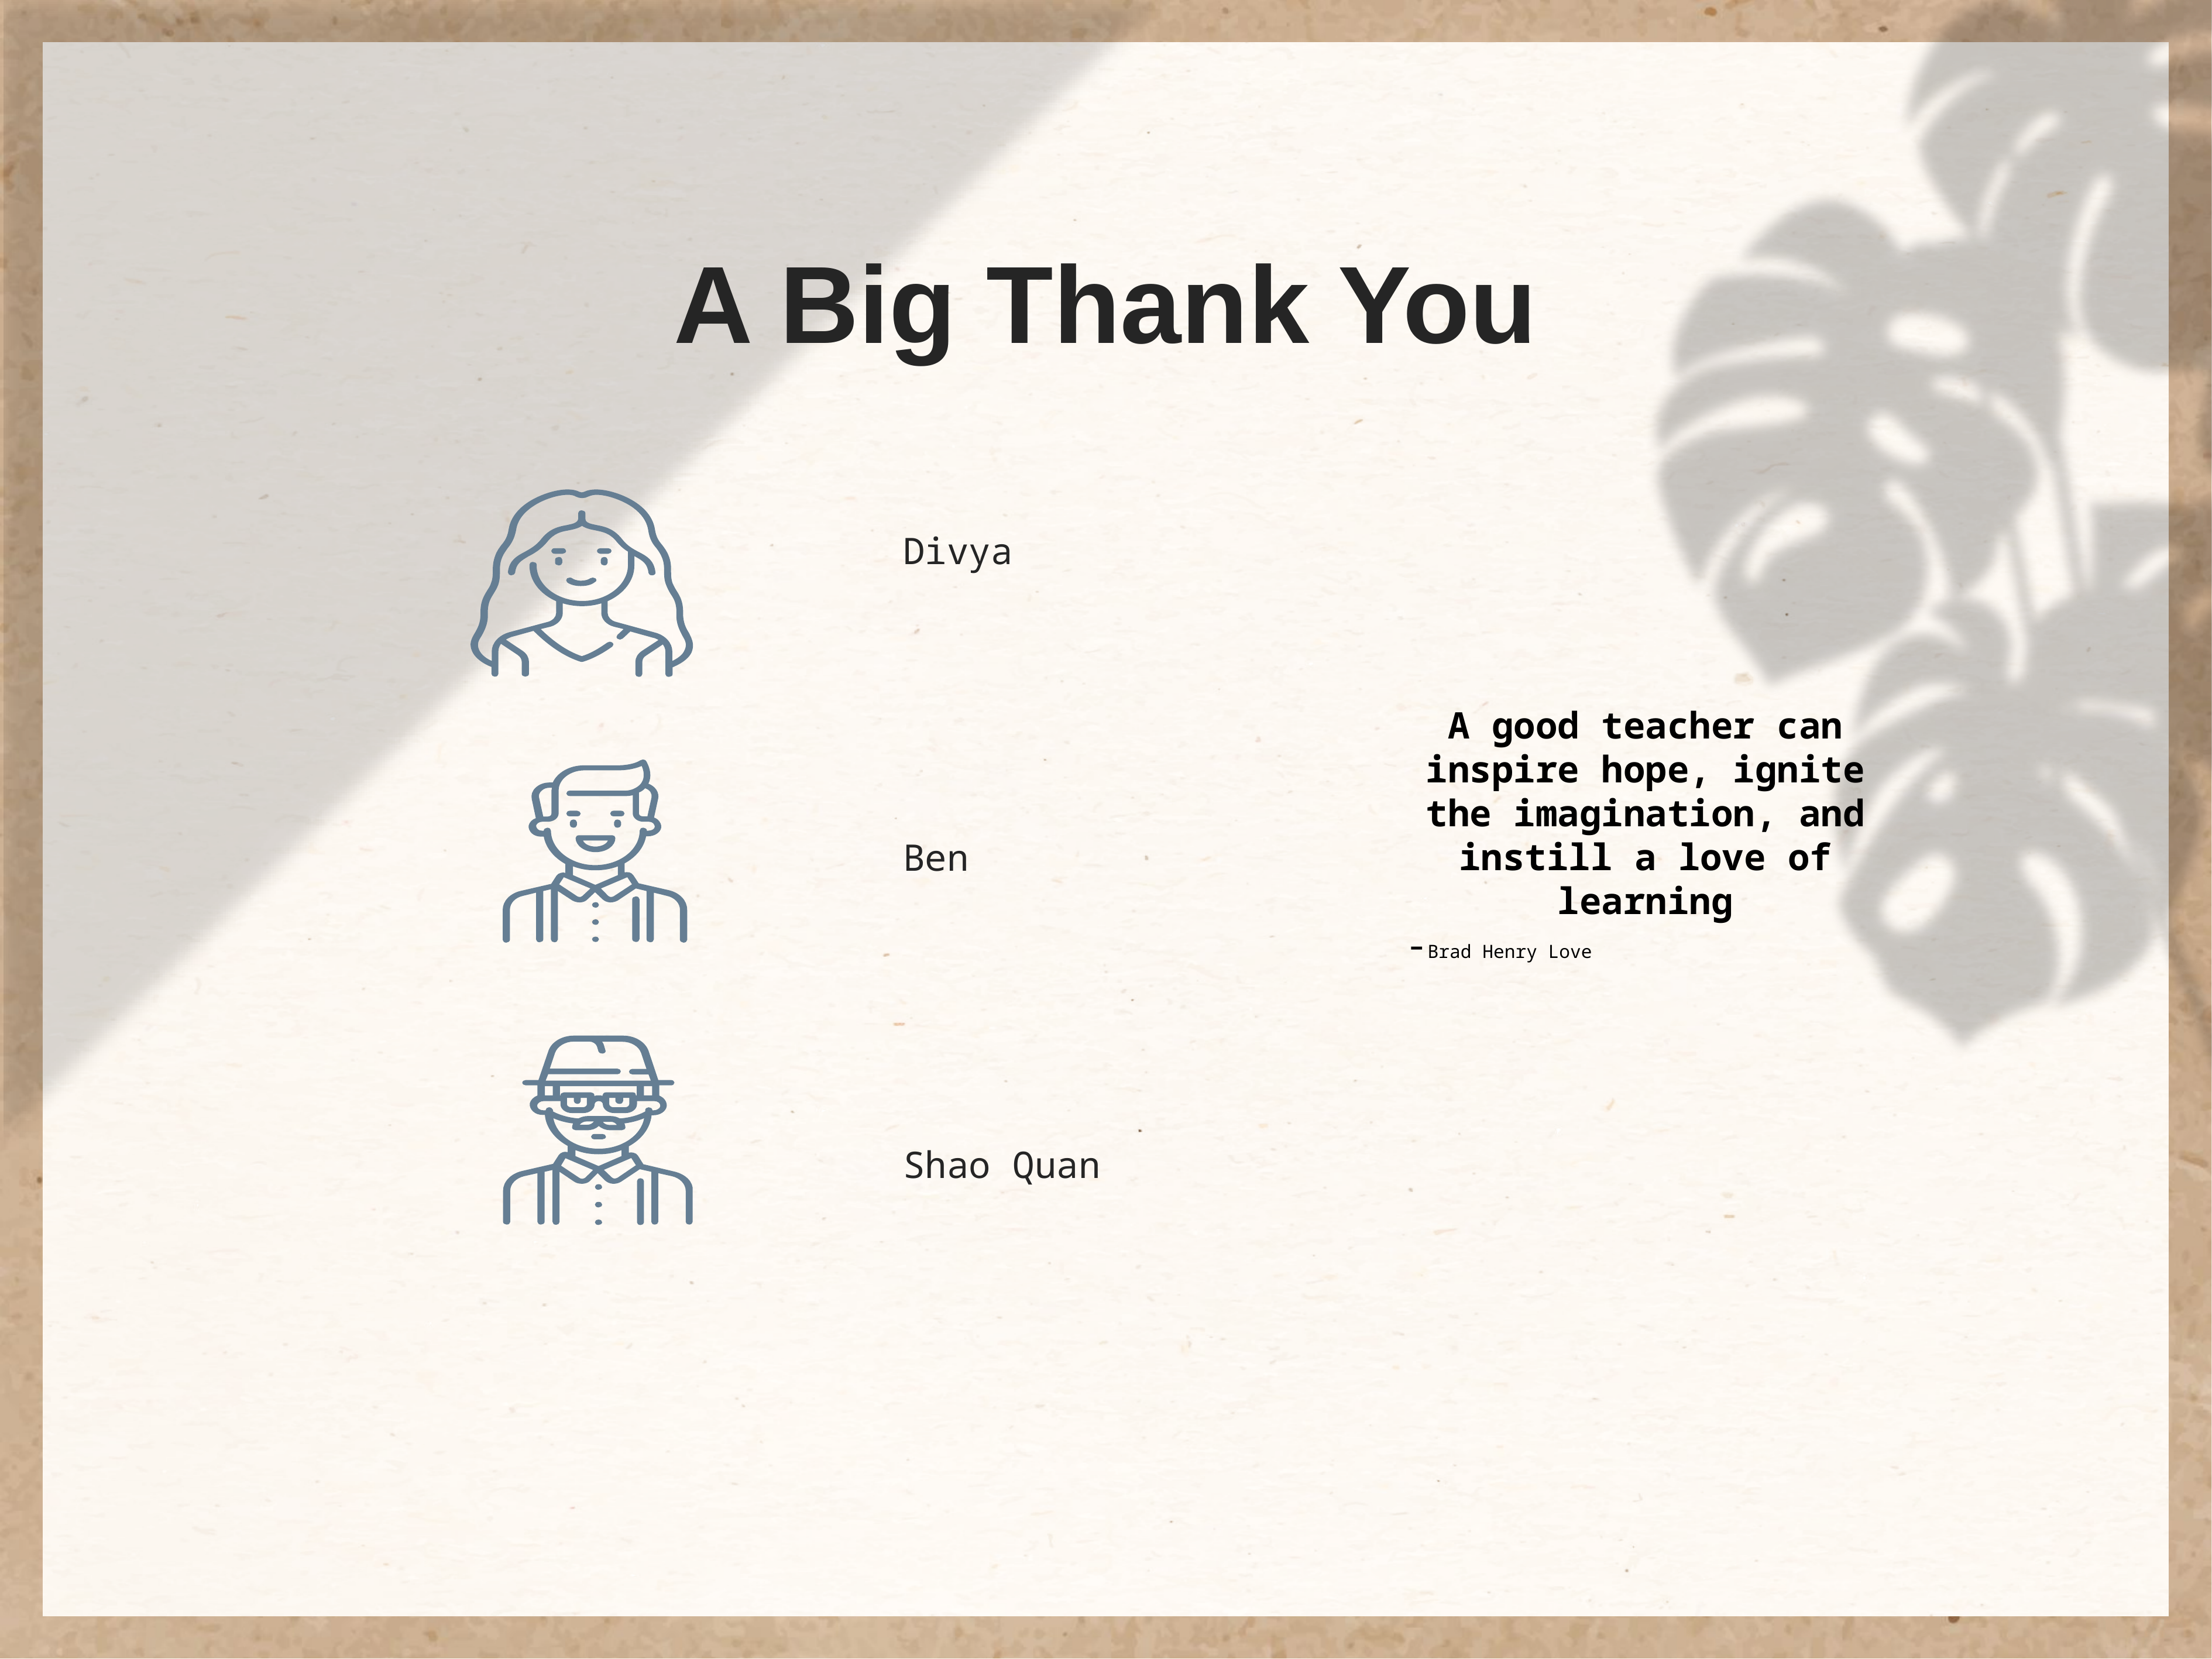

# A Big Thank You

Divya

Ben

Shao Quan
A good teacher can inspire hope, ignite the imagination, and instill a love of learning
-Brad Henry Love